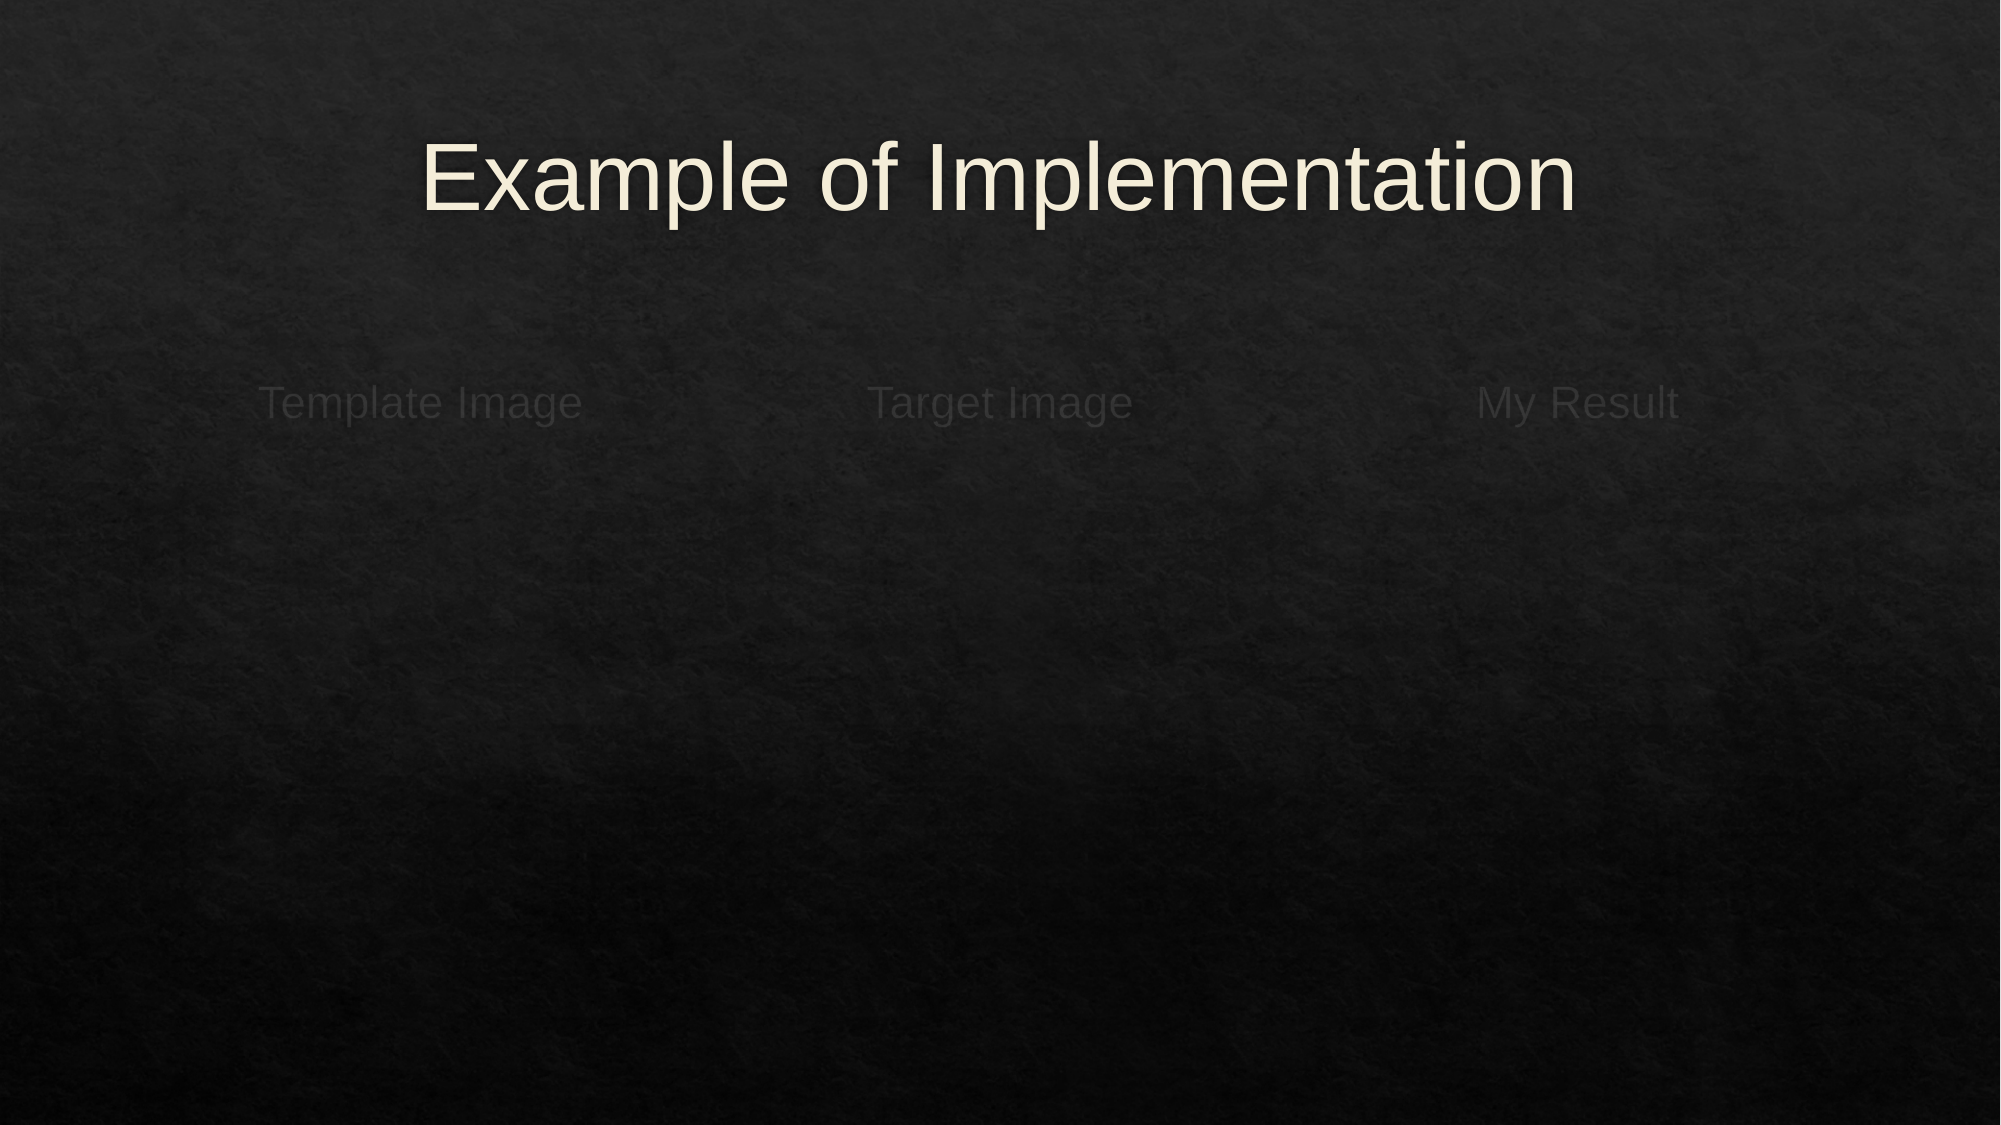

# Example of Implementation
Target Image
Template Image
My Result